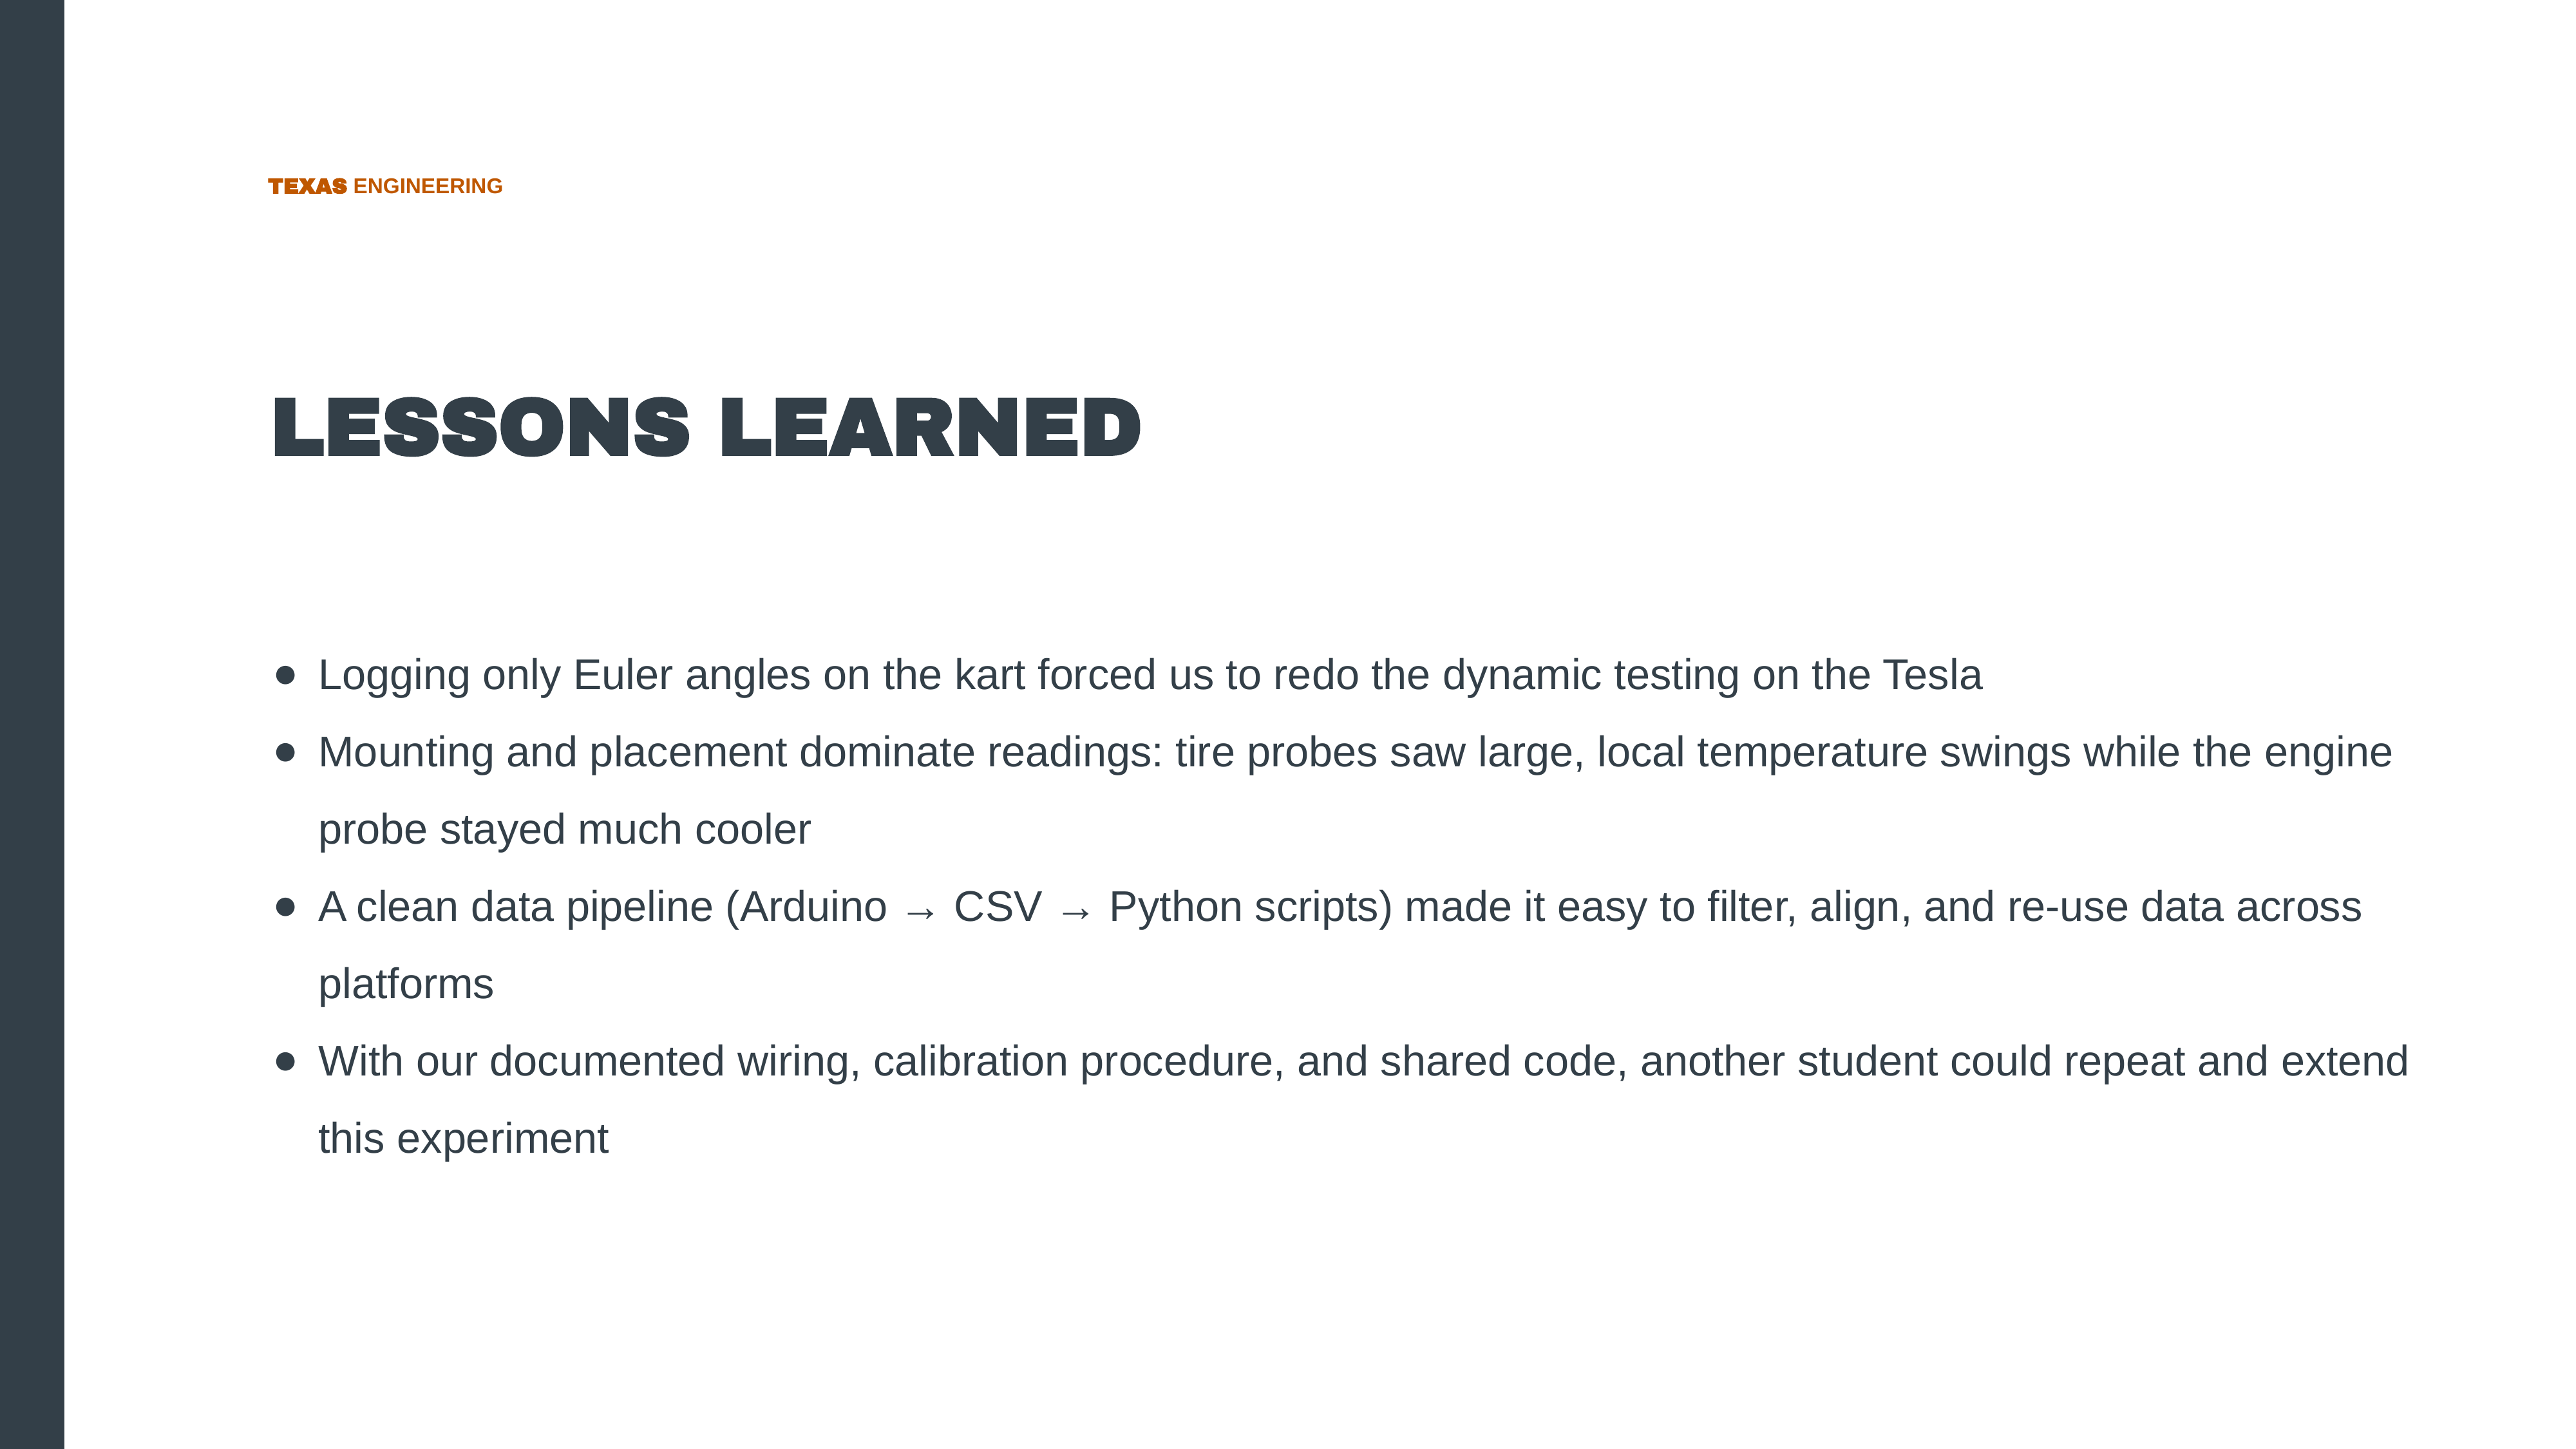

LESSONS LEARNED
Logging only Euler angles on the kart forced us to redo the dynamic testing on the Tesla
Mounting and placement dominate readings: tire probes saw large, local temperature swings while the engine probe stayed much cooler
A clean data pipeline (Arduino → CSV → Python scripts) made it easy to filter, align, and re-use data across platforms
With our documented wiring, calibration procedure, and shared code, another student could repeat and extend this experiment